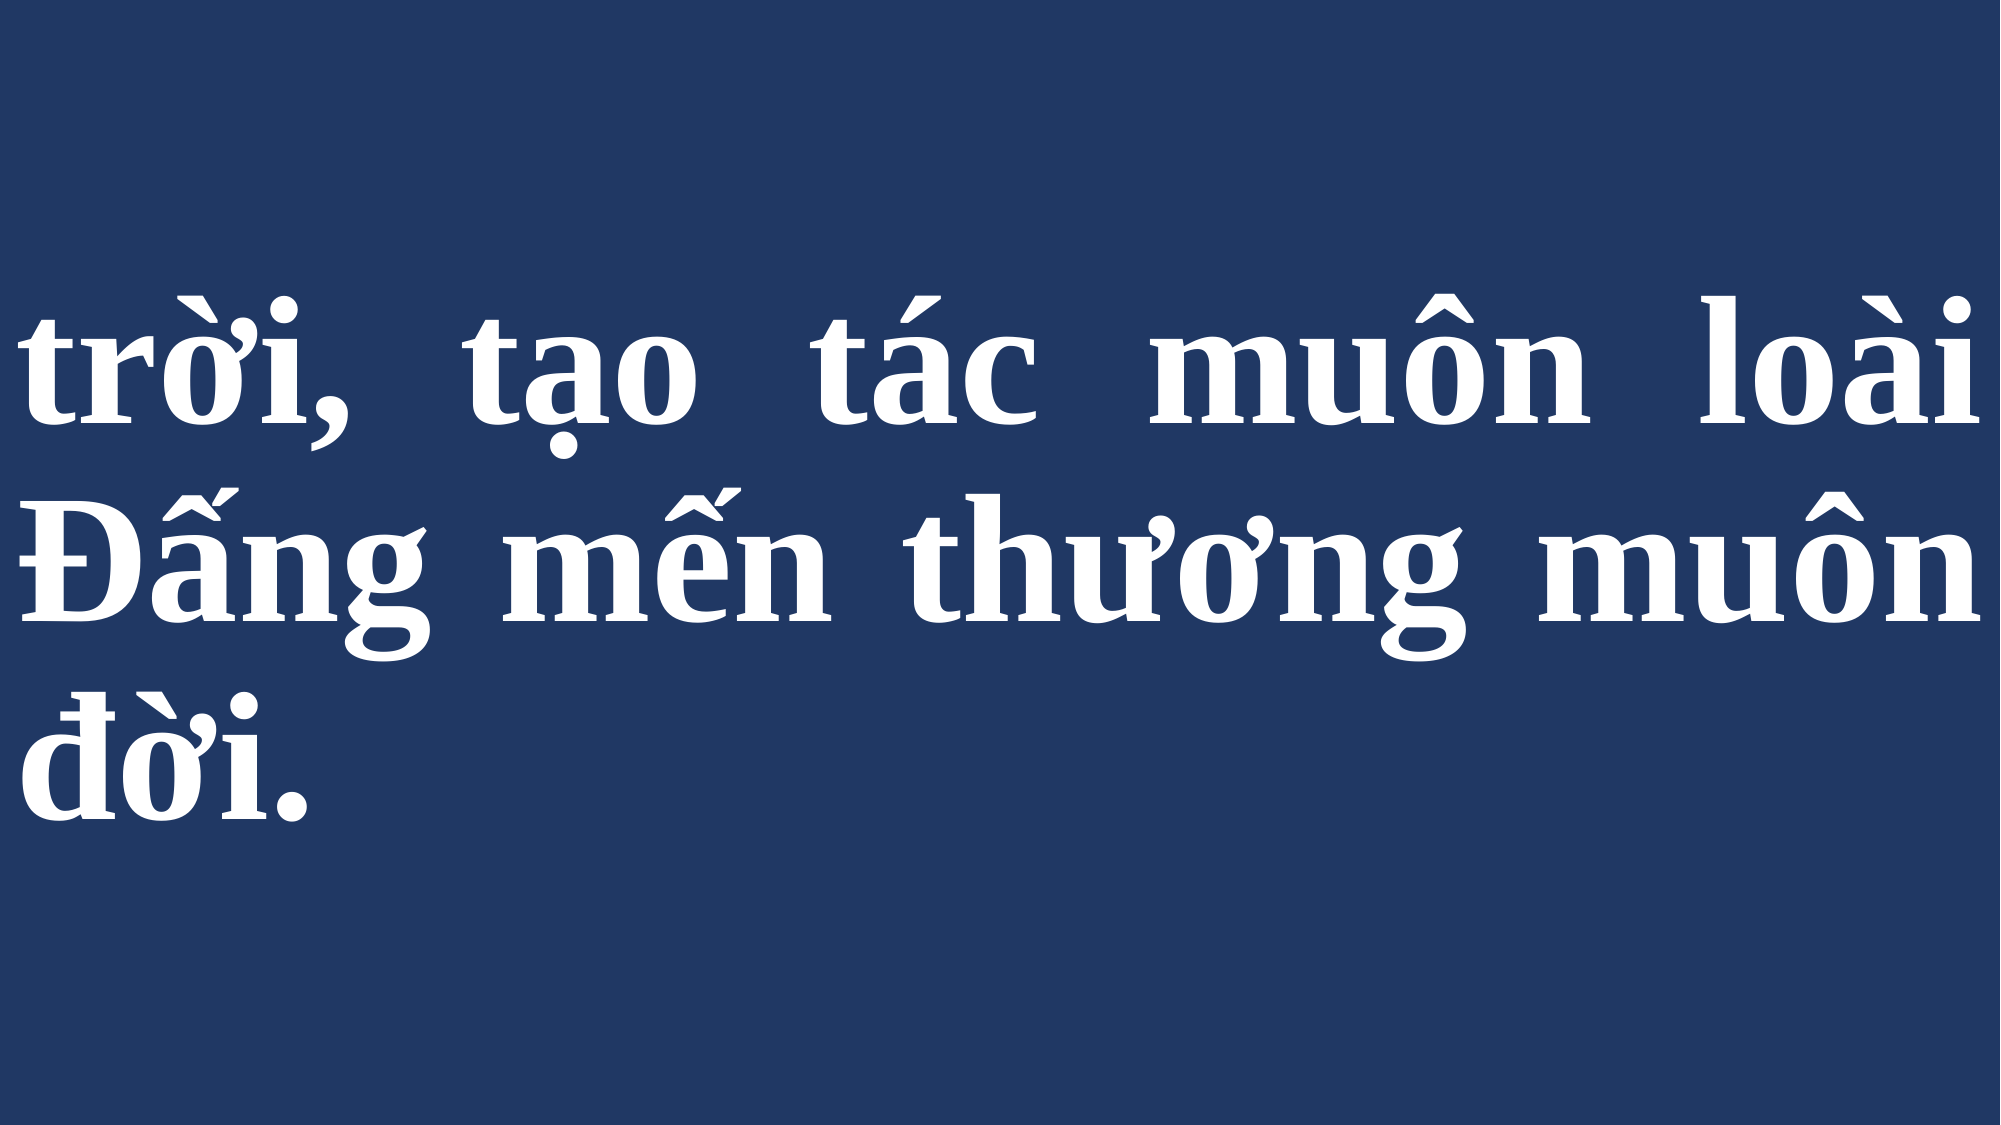

# trời, tạo tác muôn loài Đấng mến thương muôn đời.